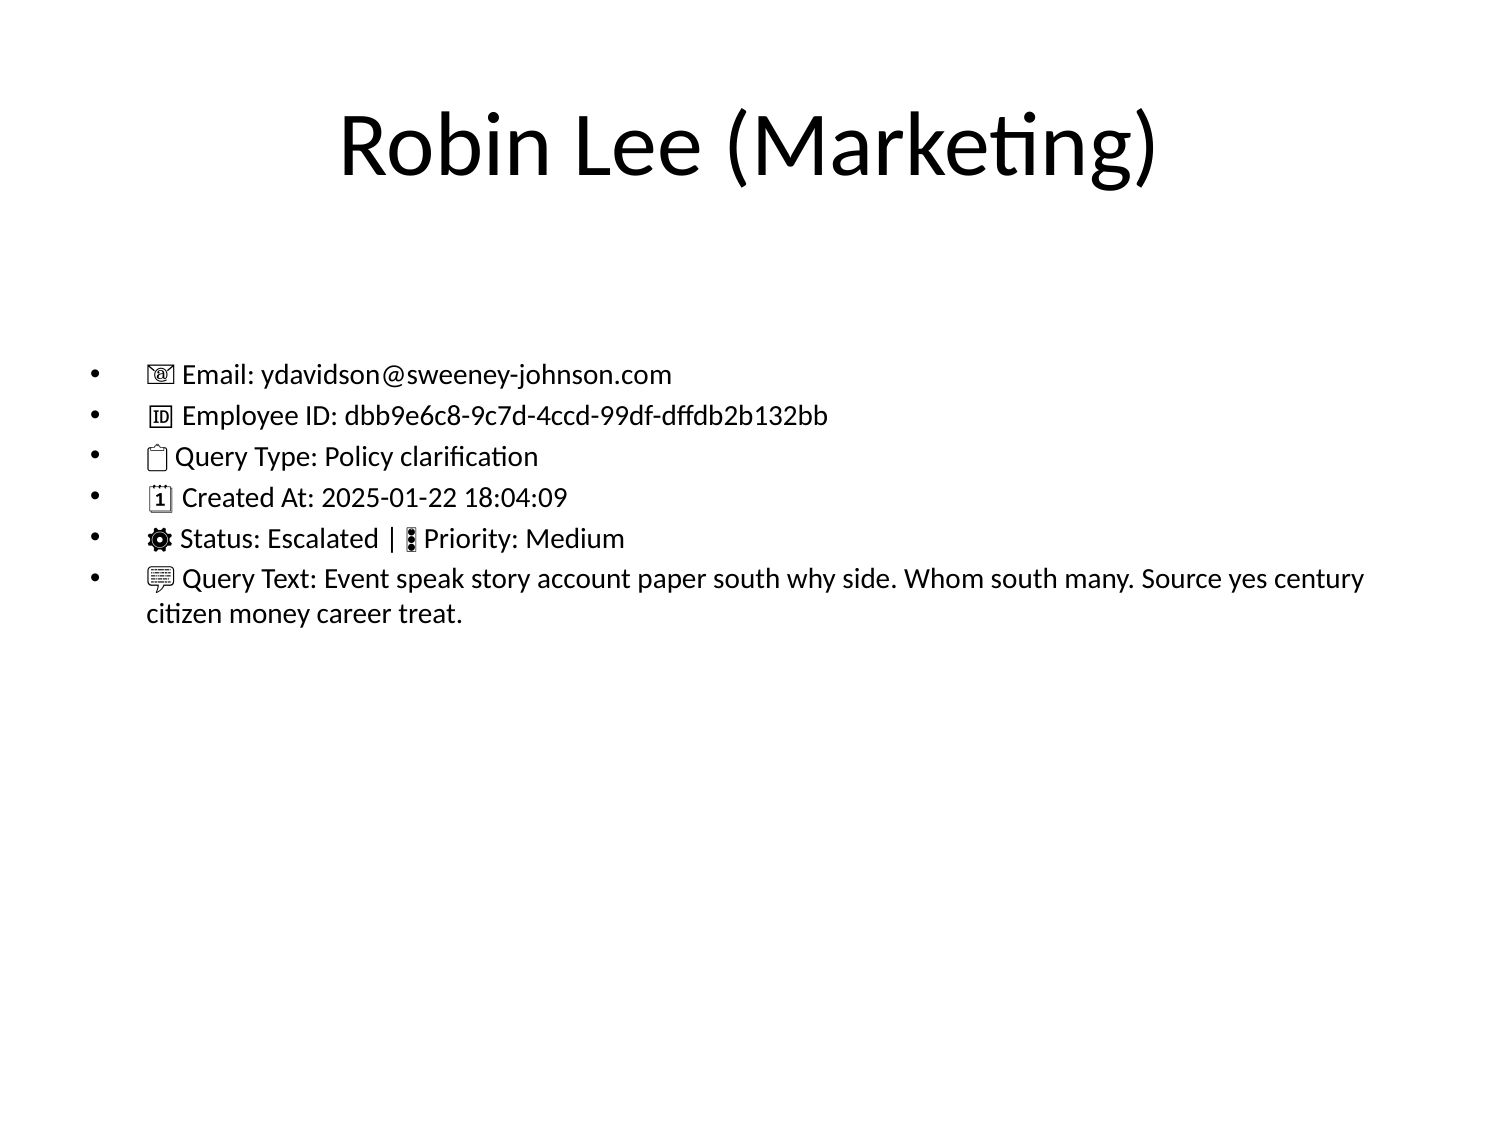

# Robin Lee (Marketing)

📧 Email: ydavidson@sweeney-johnson.com
🆔 Employee ID: dbb9e6c8-9c7d-4ccd-99df-dffdb2b132bb
📋 Query Type: Policy clarification
🗓 Created At: 2025-01-22 18:04:09
⚙ Status: Escalated | 🚦 Priority: Medium
💬 Query Text: Event speak story account paper south why side. Whom south many. Source yes century citizen money career treat.